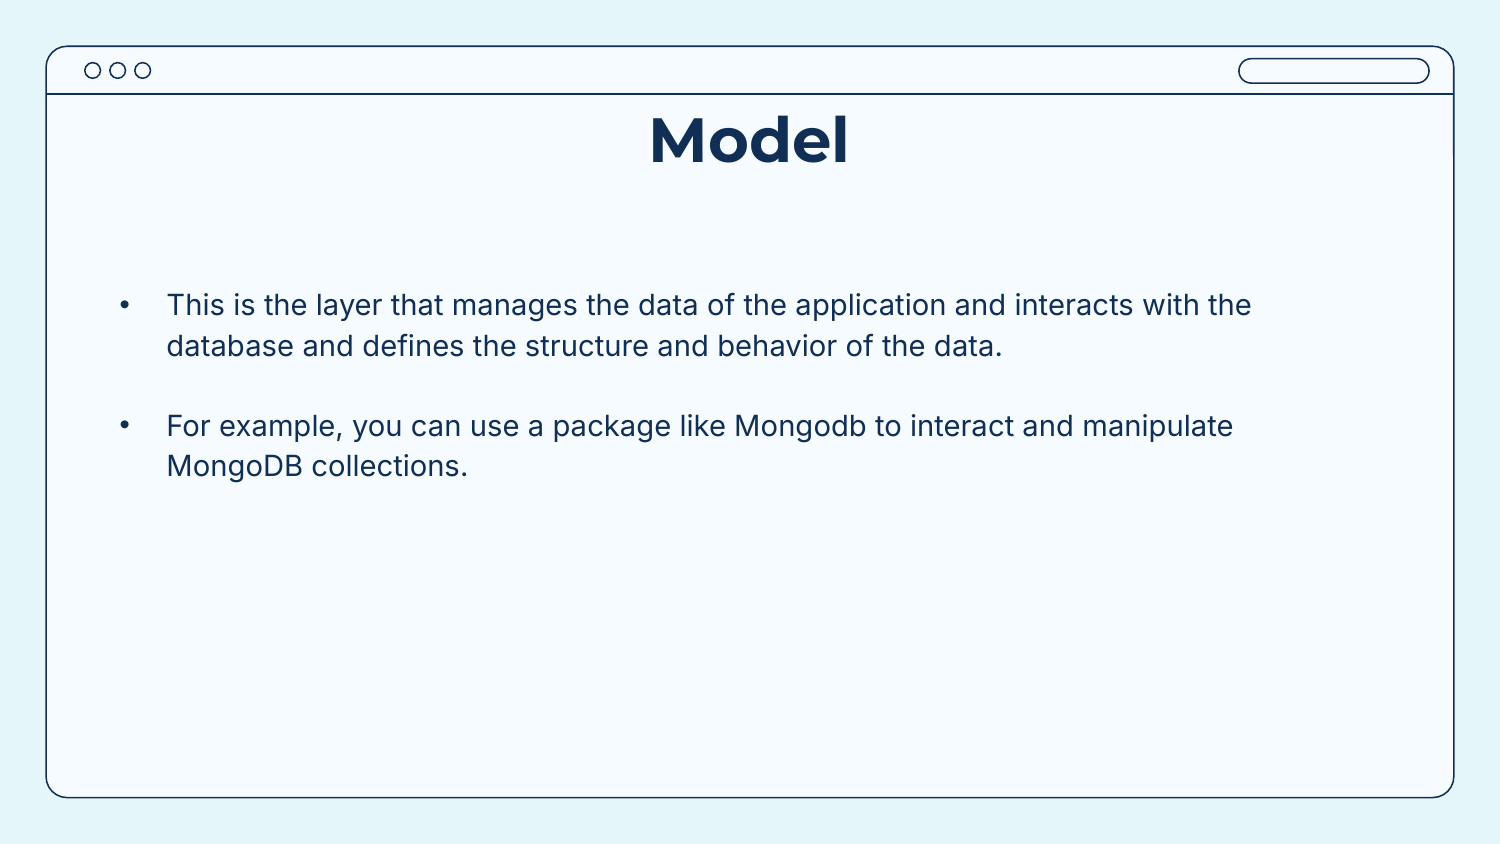

# Model
This is the layer that manages the data of the application and interacts with the database and defines the structure and behavior of the data.

For example, you can use a package like Mongodb to interact and manipulate MongoDB collections.